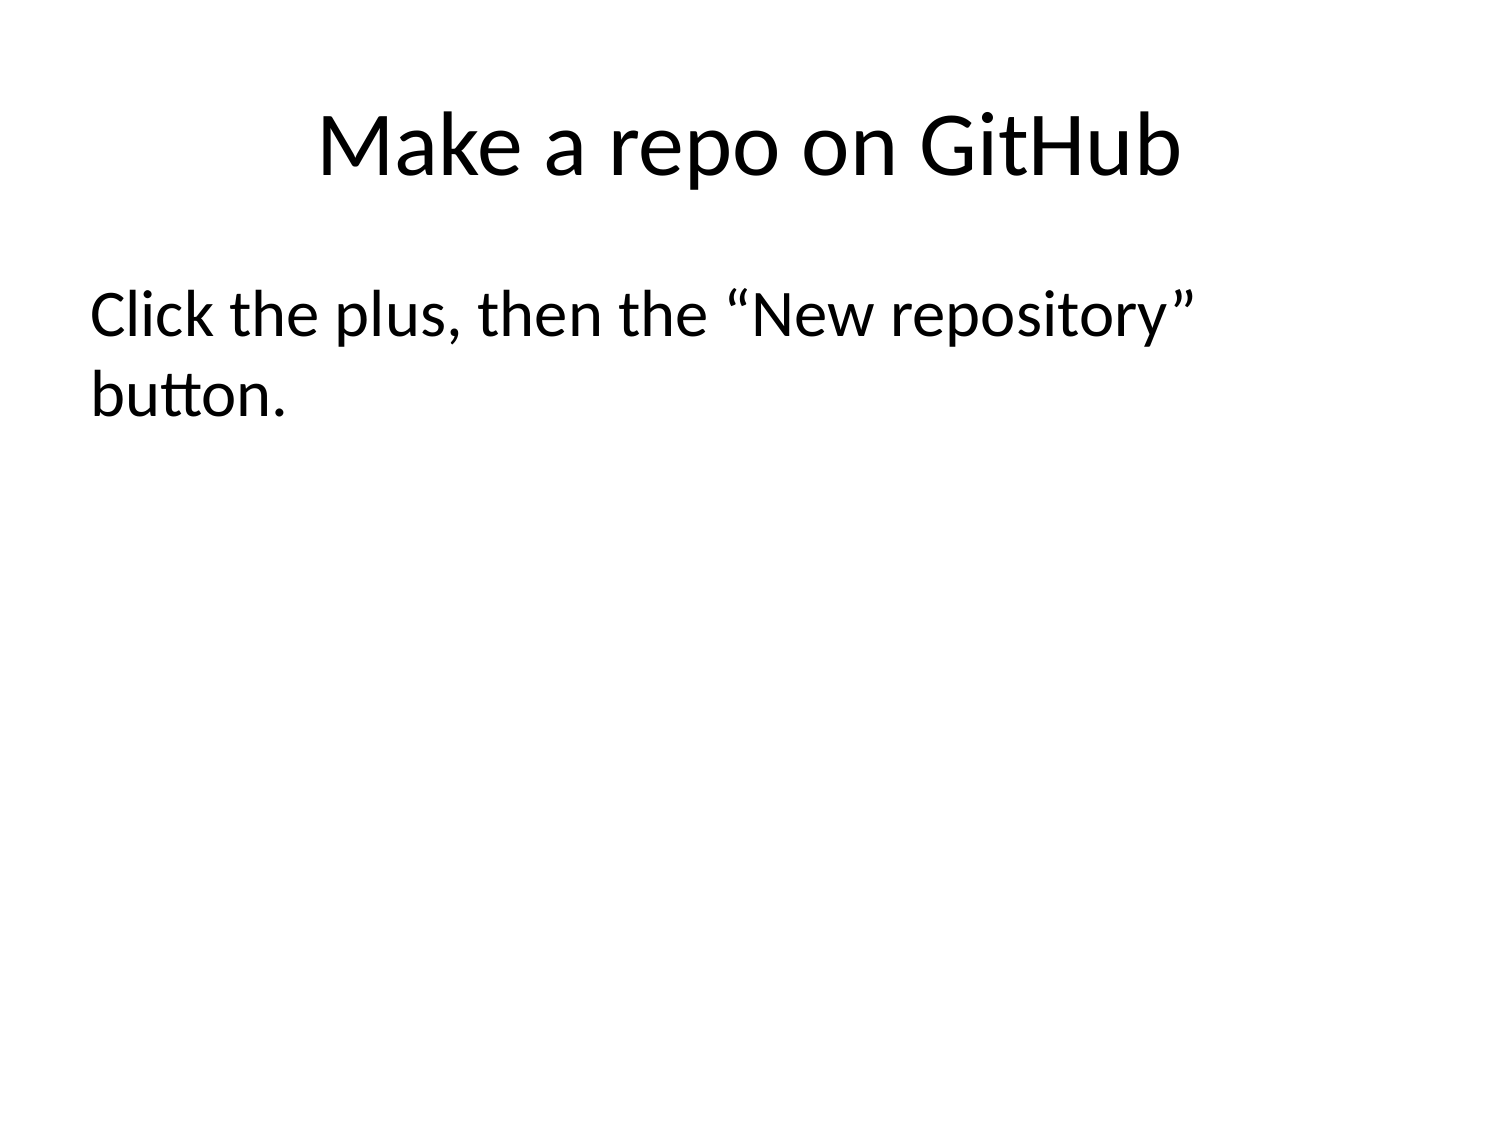

# Make a repo on GitHub
Click the plus, then the “New repository” button.